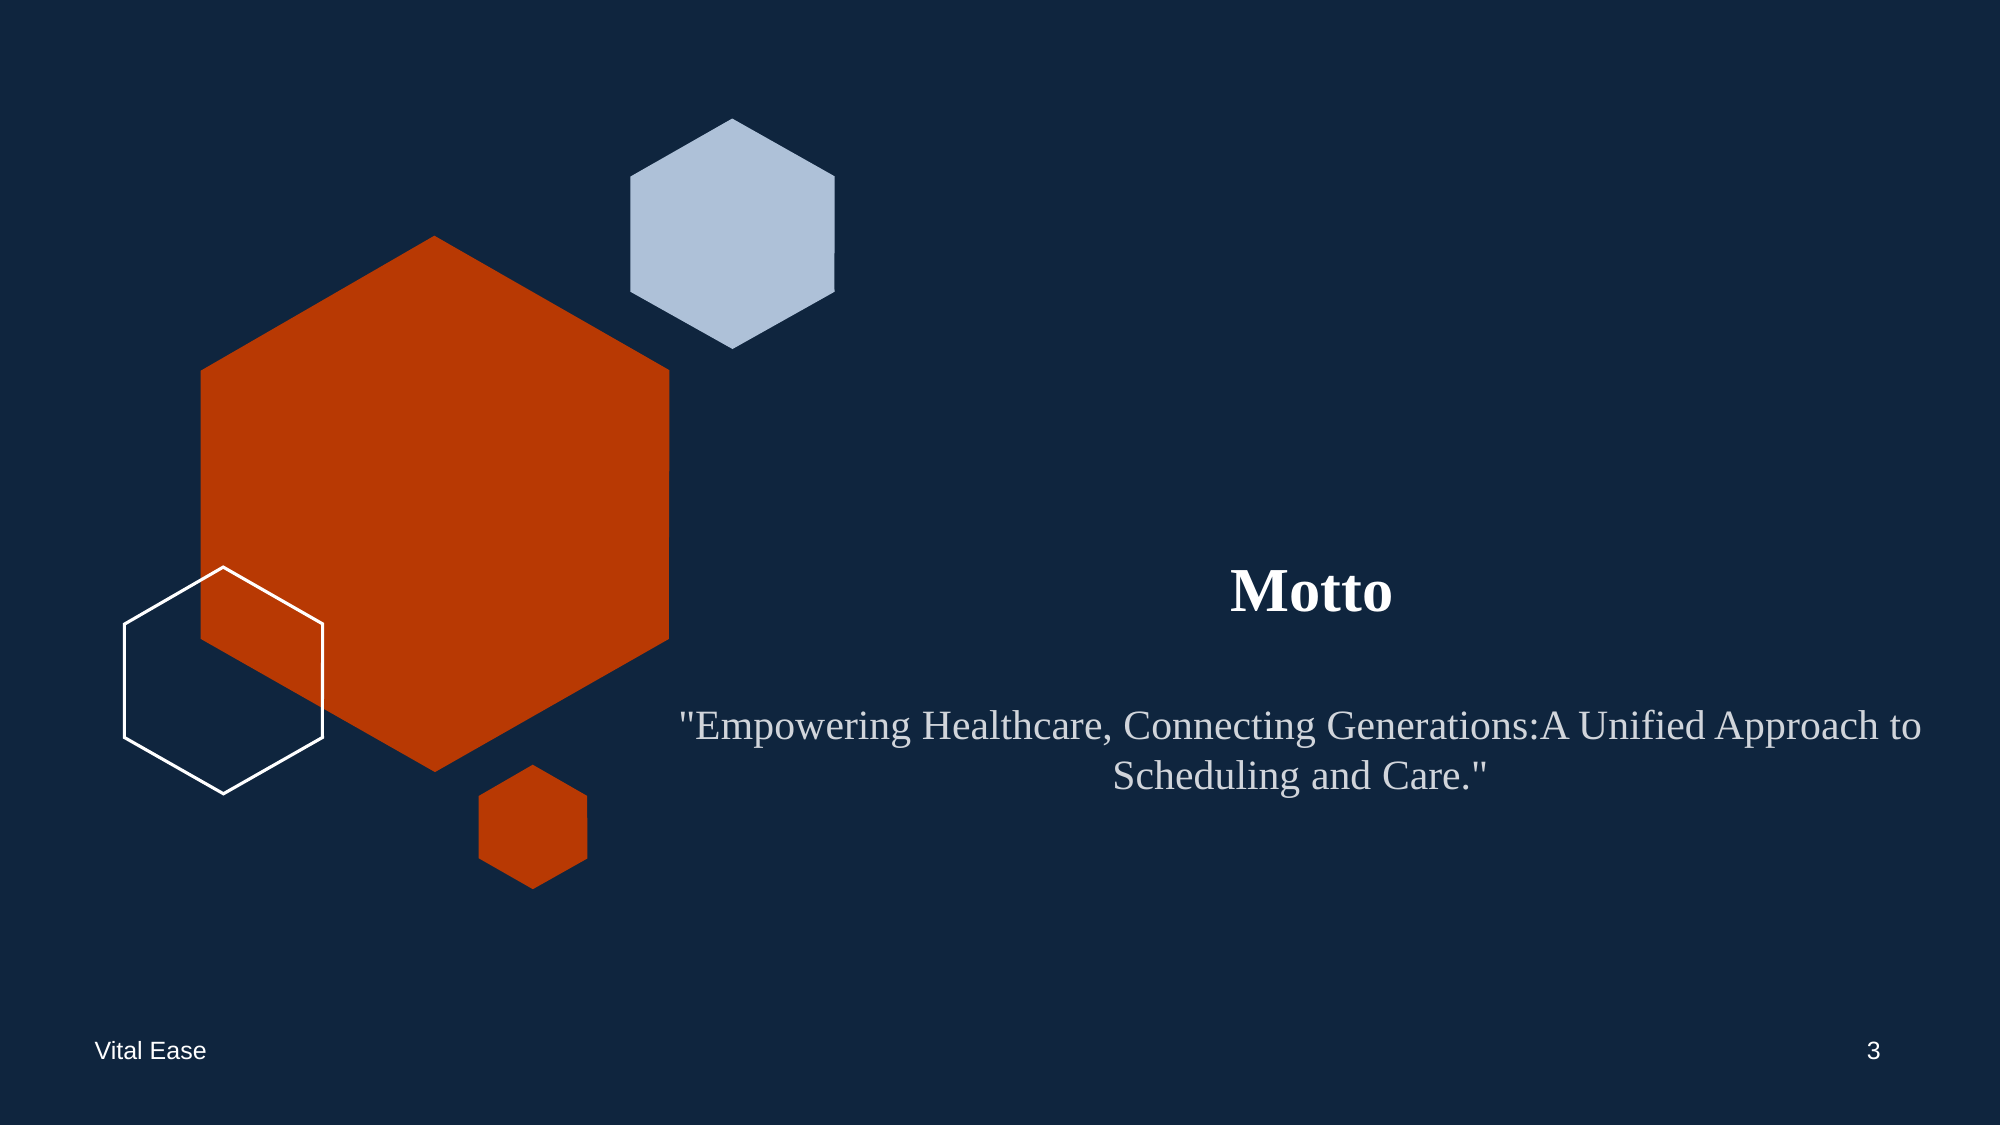

# Motto
"Empowering Healthcare, Connecting Generations:A Unified Approach to Scheduling and Care."

3
Vital Ease